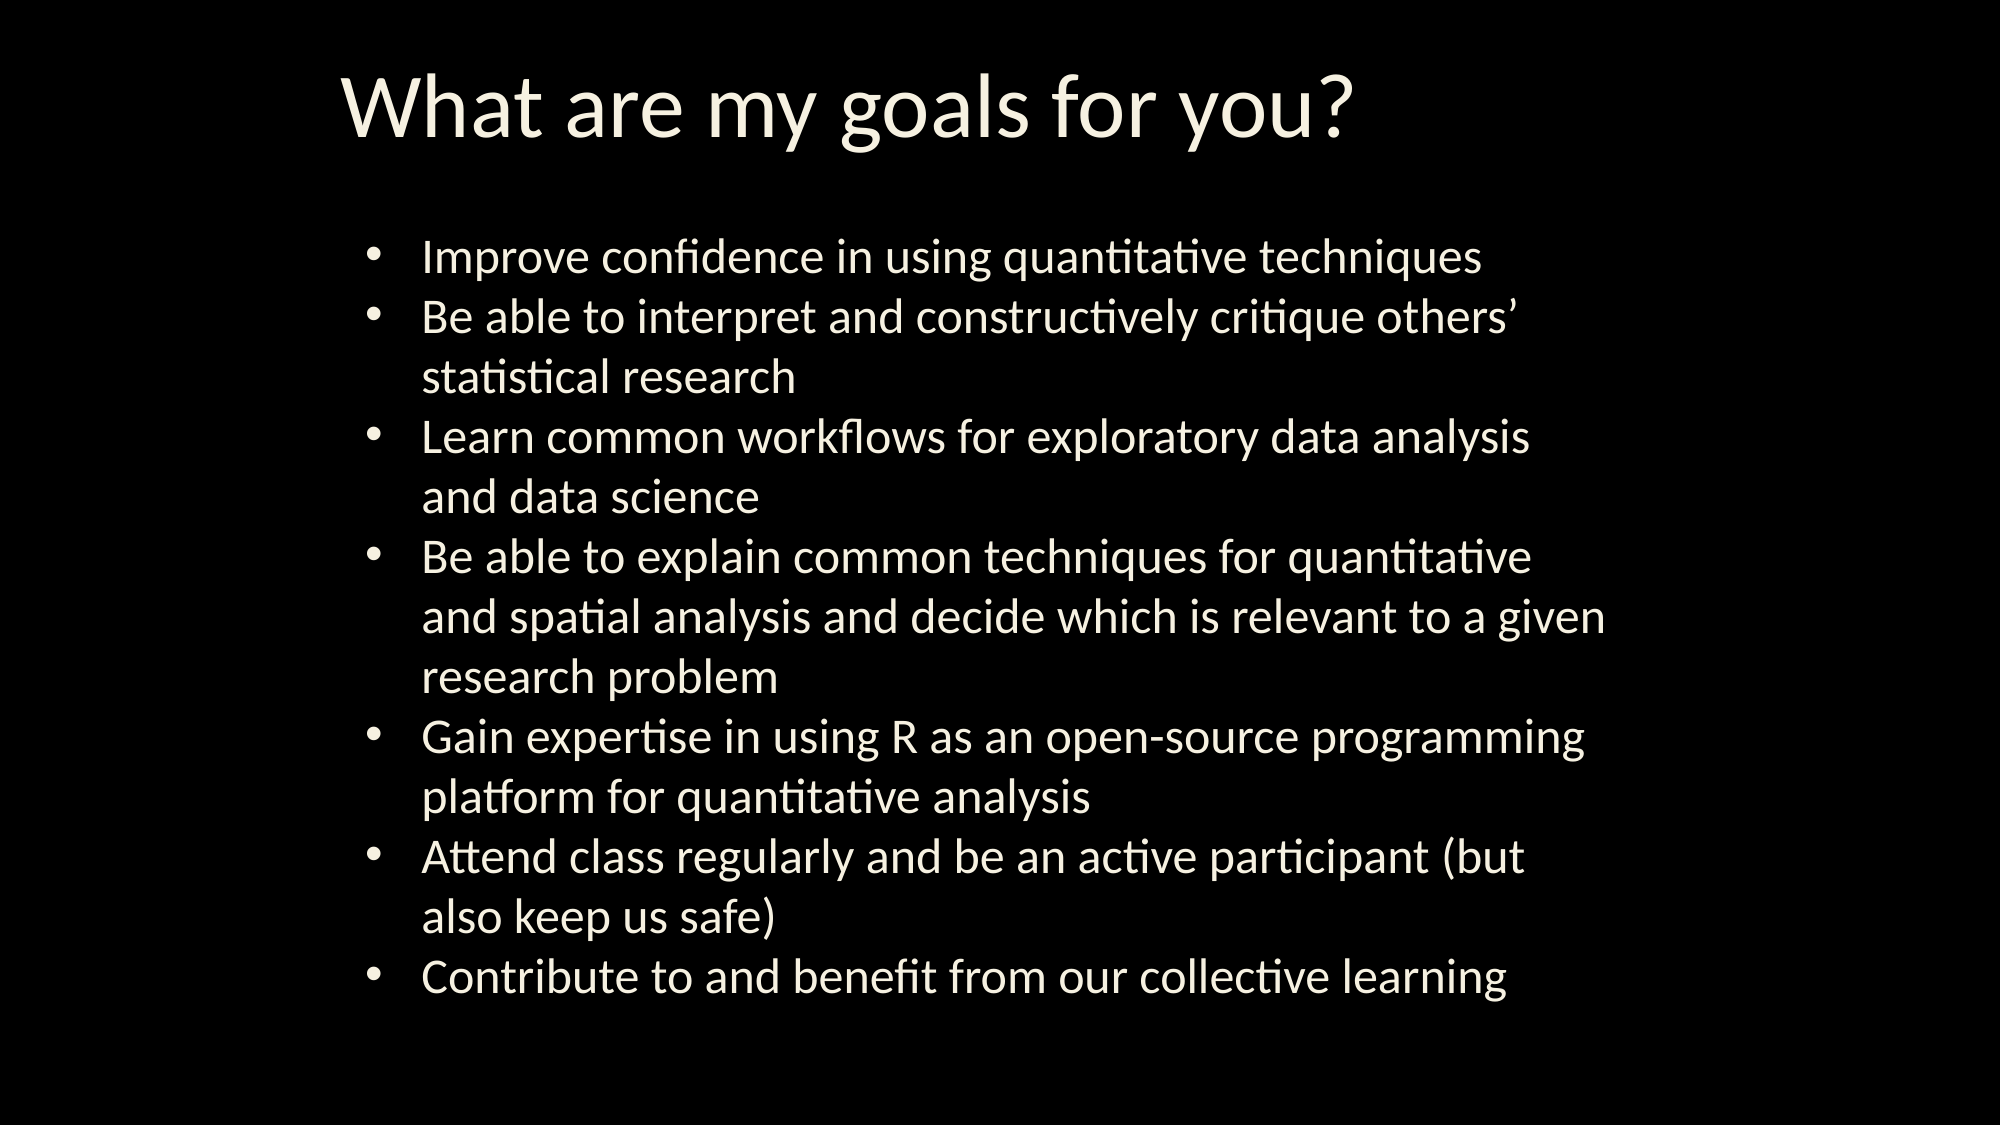

What are my goals for you?

Improve confidence in using quantitative techniques
Be able to interpret and constructively critique others’ statistical research
Learn common workflows for exploratory data analysis and data science
Be able to explain common techniques for quantitative and spatial analysis and decide which is relevant to a given research problem
Gain expertise in using R as an open-source programming platform for quantitative analysis
Attend class regularly and be an active participant (but also keep us safe)
Contribute to and benefit from our collective learning